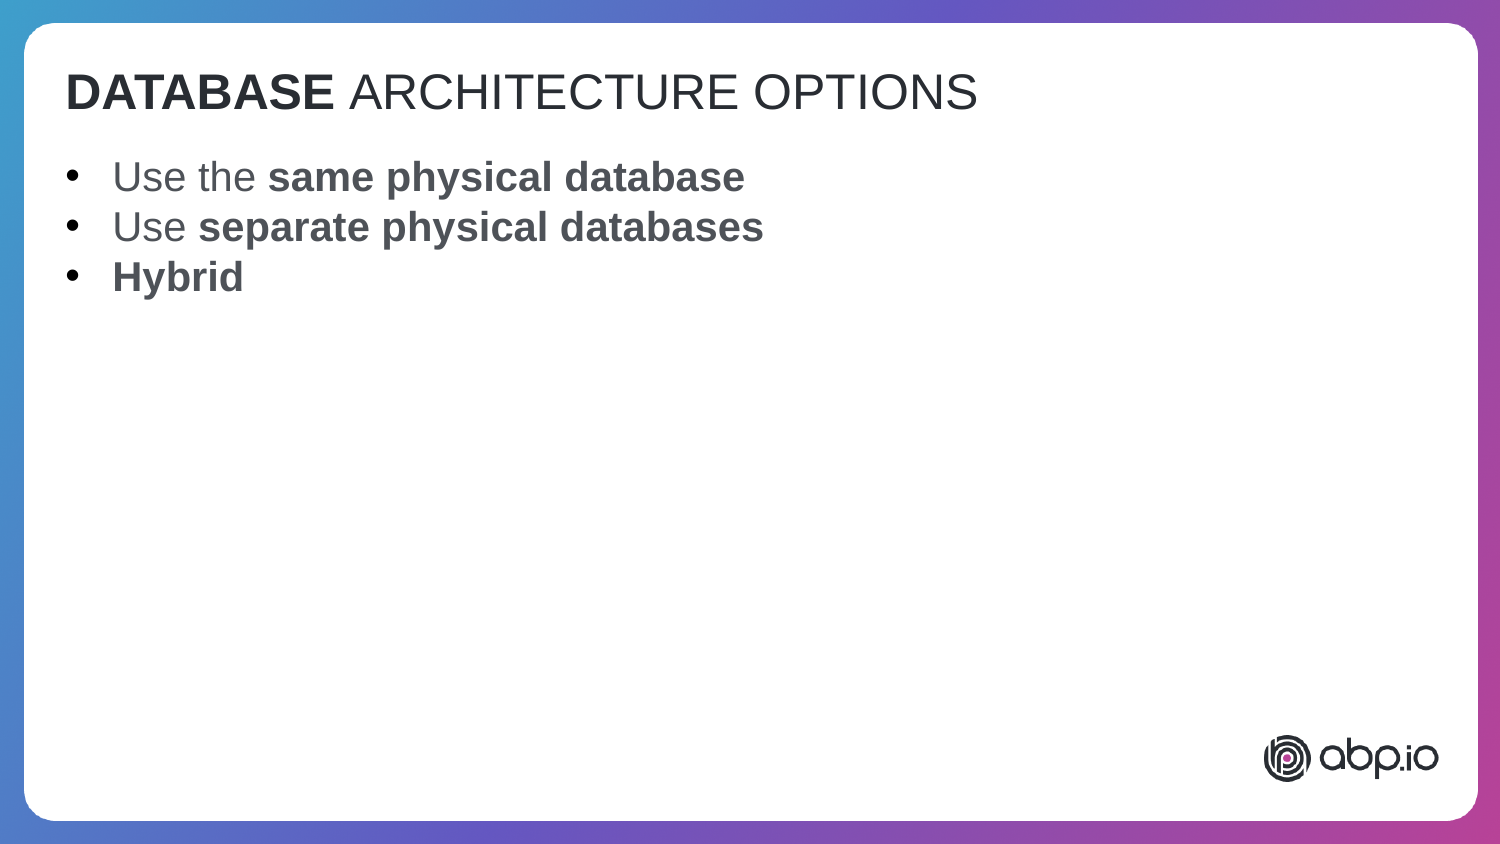

DATABASE ARCHITECTURE OPTIONS
Use the same physical database
Use separate physical databases
Hybrid